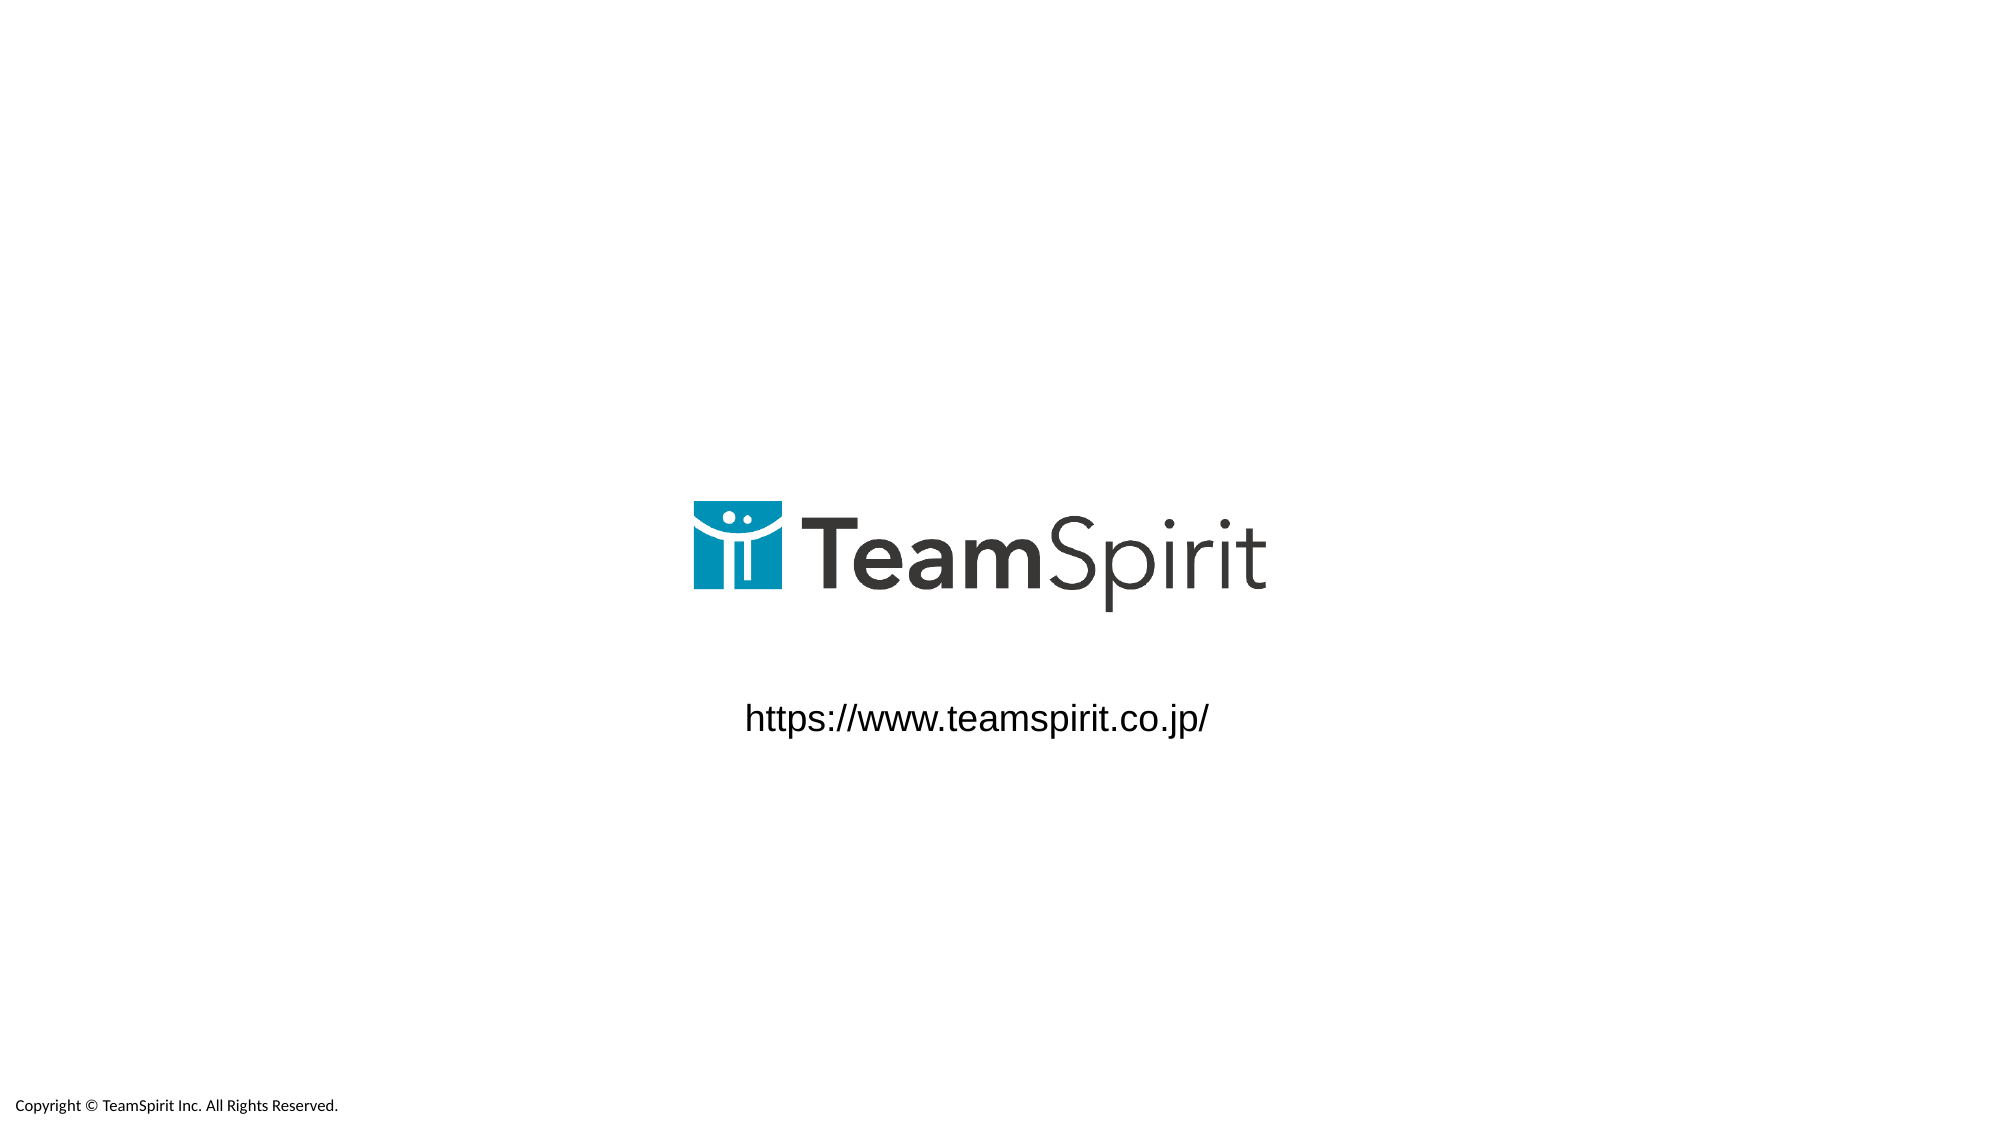

59
Copyright © TeamSpirit Inc. All Rights Reserved.